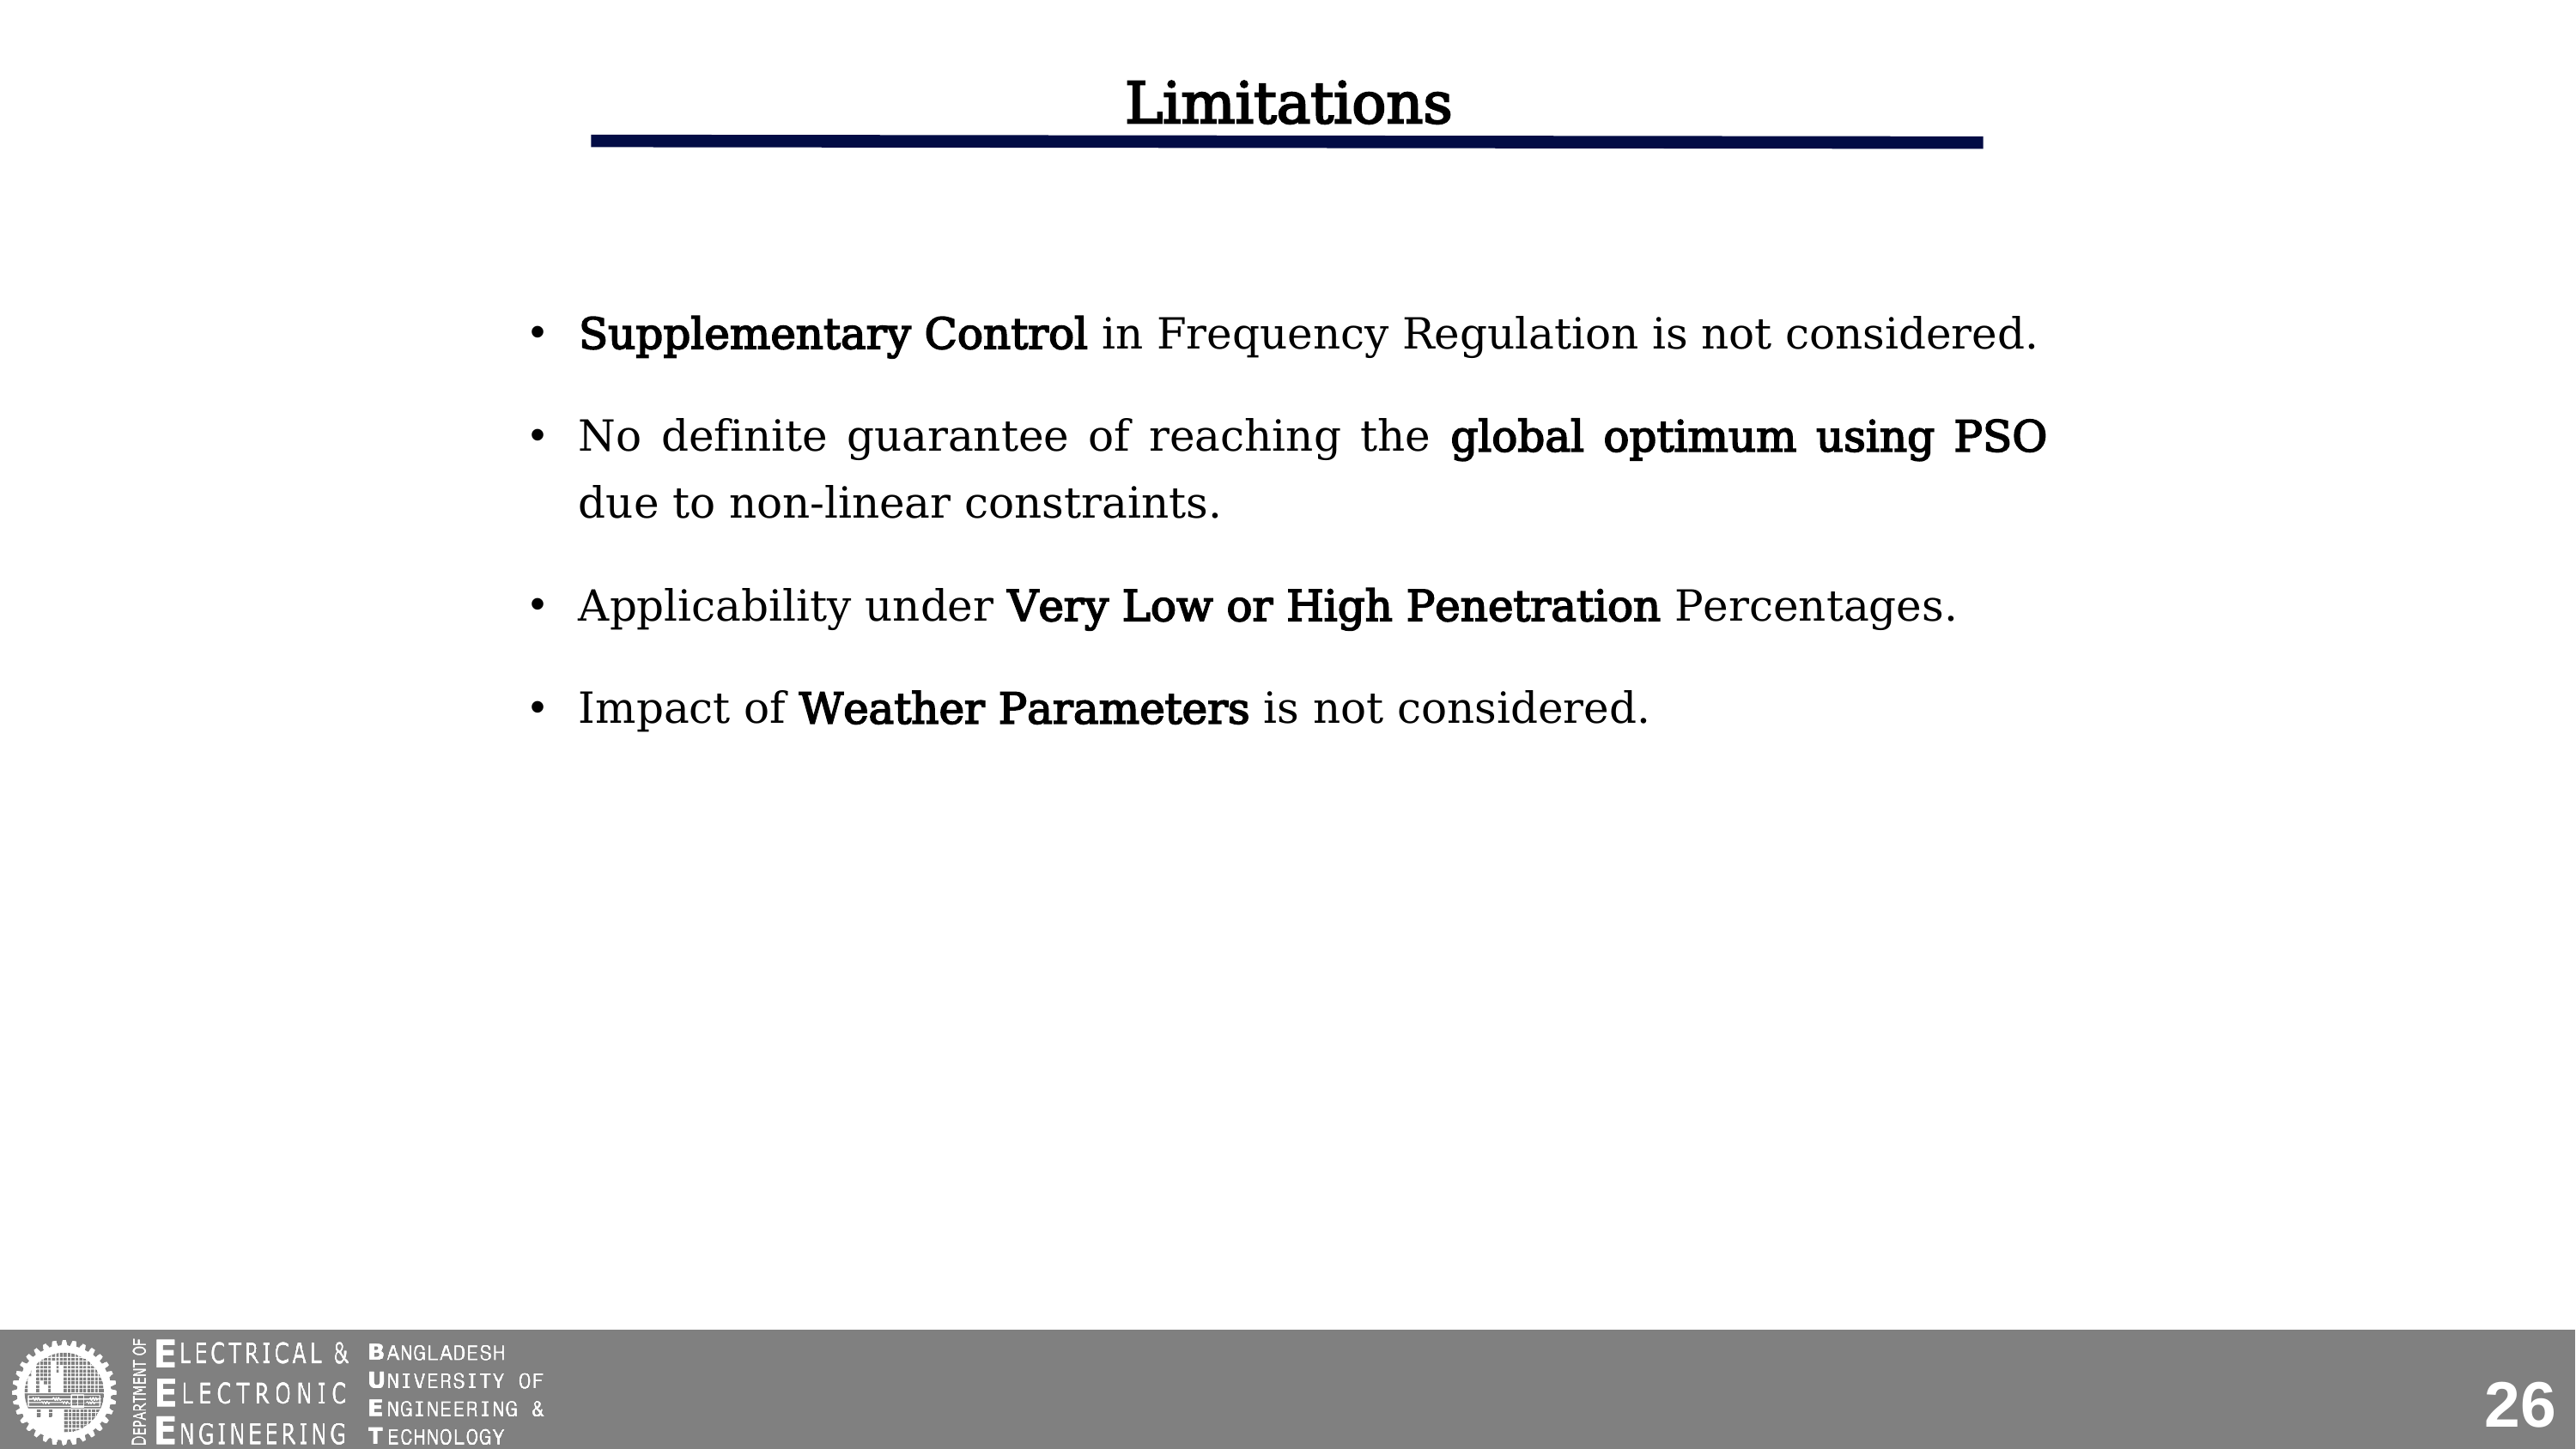

Limitations
Supplementary Control in Frequency Regulation is not considered.
No definite guarantee of reaching the global optimum using PSO due to non-linear constraints.
Applicability under Very Low or High Penetration Percentages.
Impact of Weather Parameters is not considered.

26